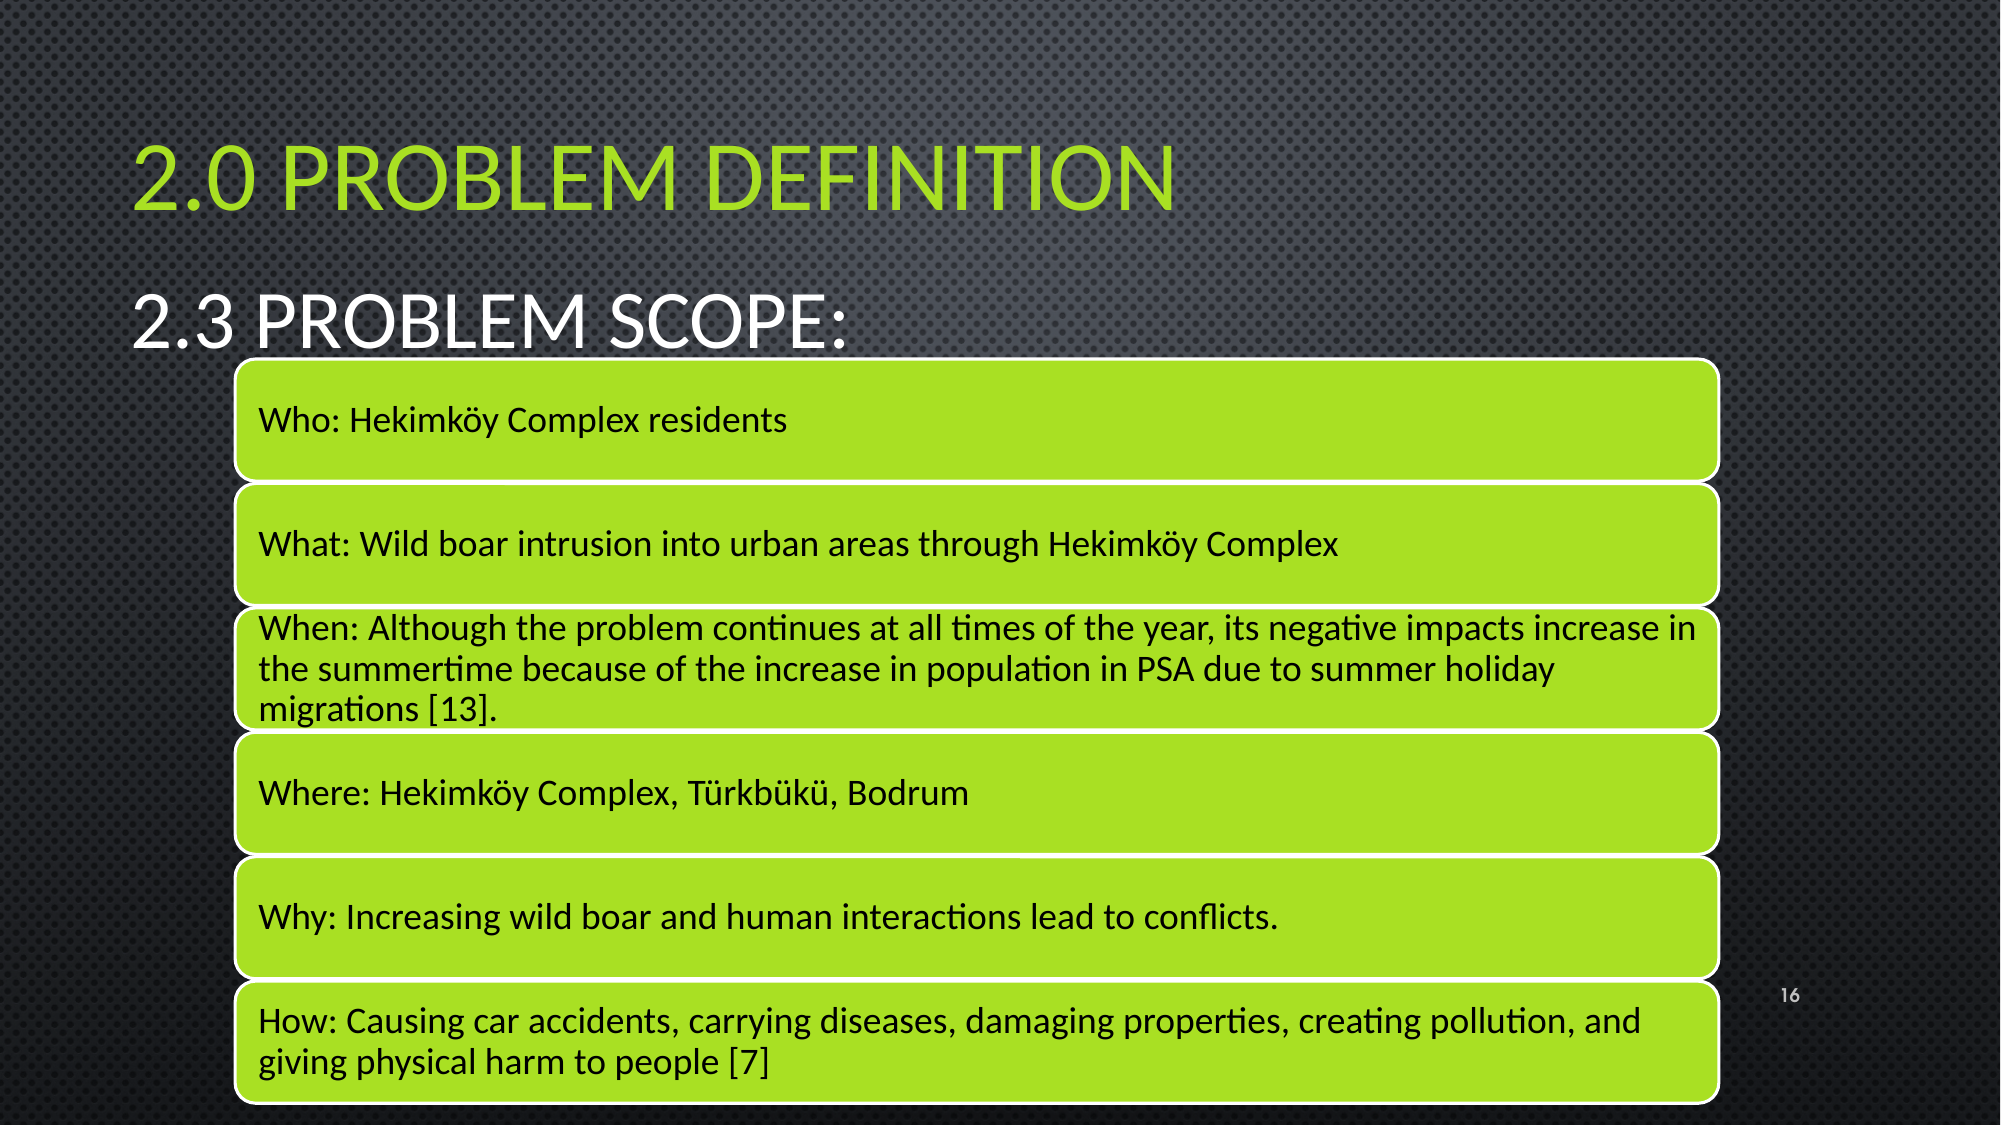

# 2.0 Problem defınıtıon
2.3 PROBLEM SCOPE:
Who: Hekimköy Complex residents
What: Wild boar intrusion into urban areas through Hekimköy Complex
When: Although the problem continues at all times of the year, its negative impacts increase in the summertime because of the increase in population in PSA due to summer holiday migrations [13].
Where: Hekimköy Complex, Türkbükü, Bodrum
Why: Increasing wild boar and human interactions lead to conflicts.
How: Causing car accidents, carrying diseases, damaging properties, creating pollution, and giving physical harm to people [7]
16